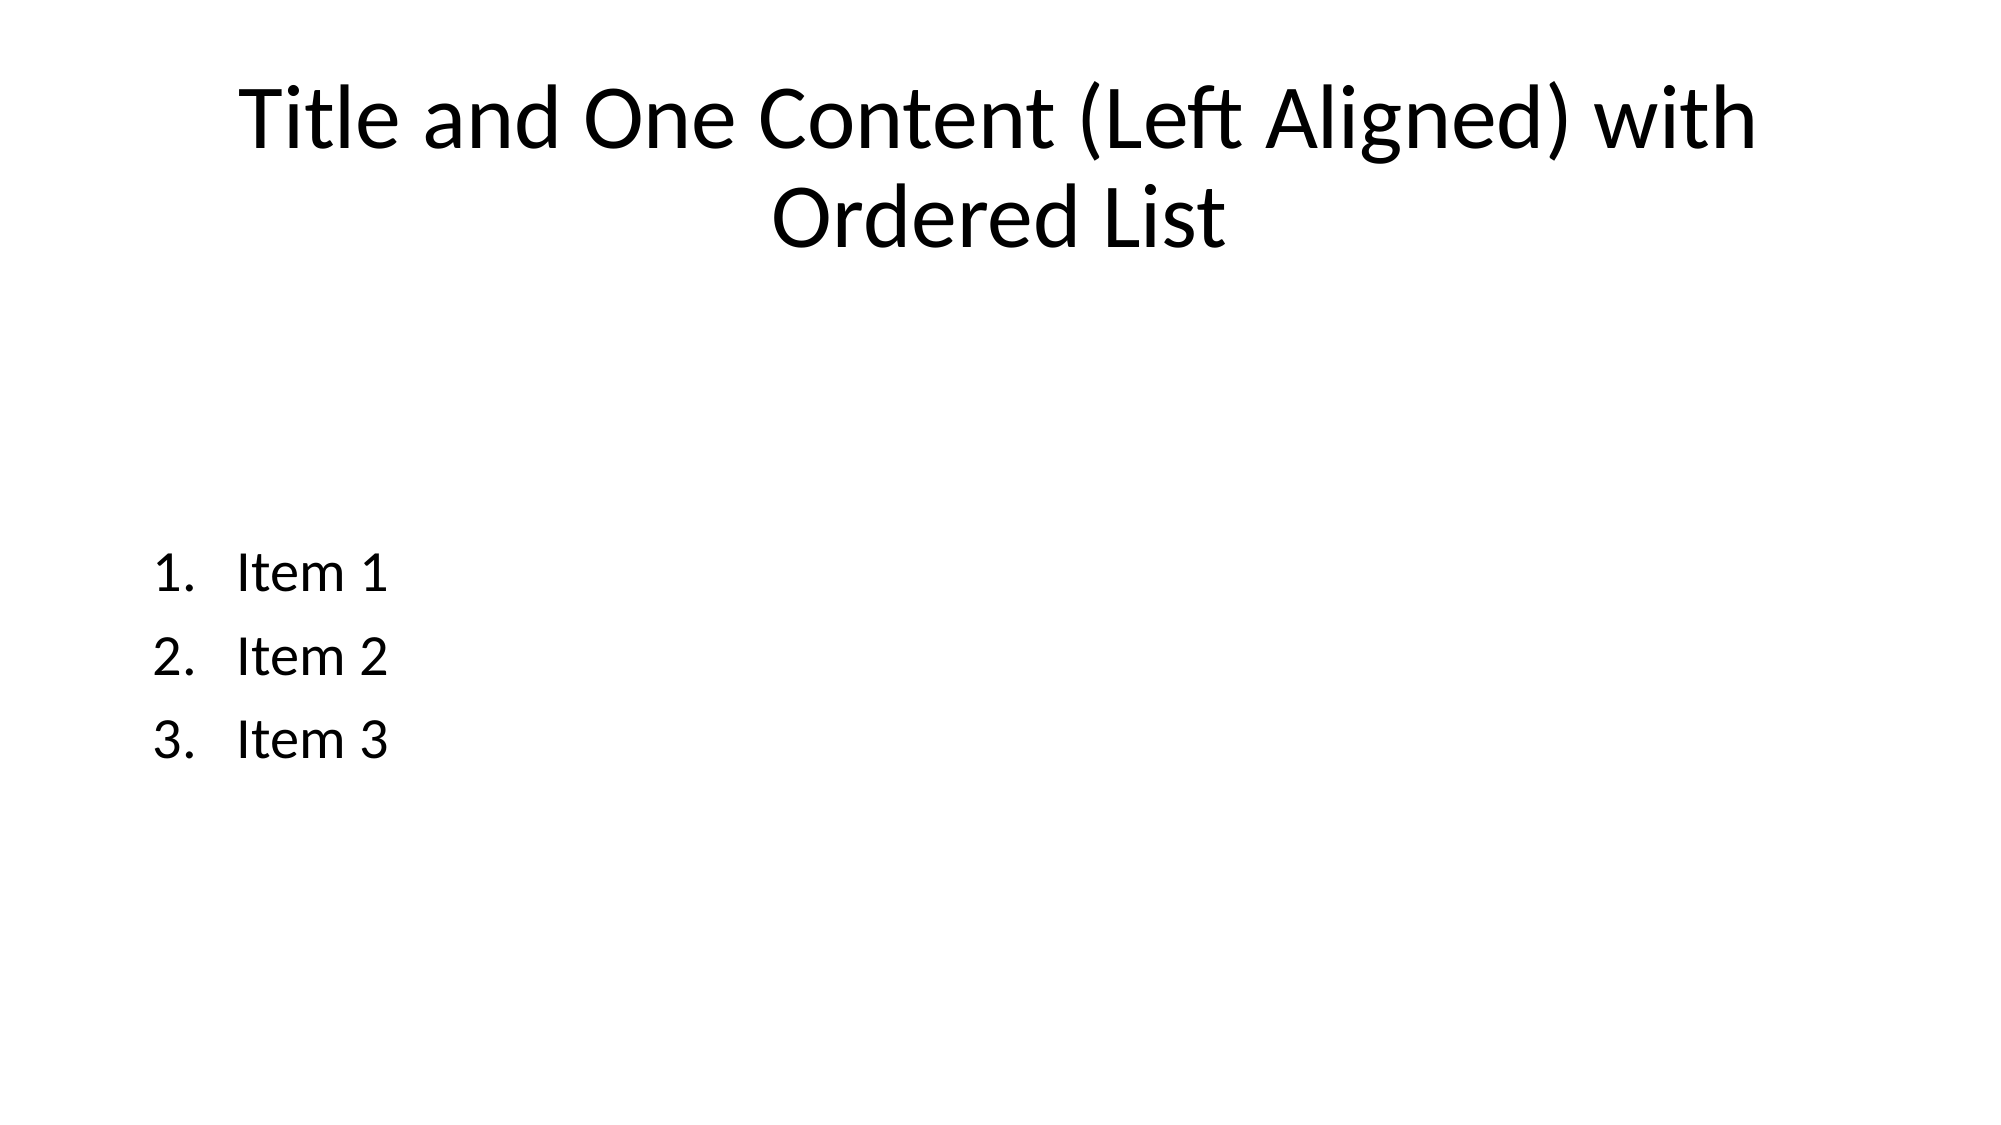

# Title and One Content (Left Aligned) with Ordered List
Item 1
Item 2
Item 3